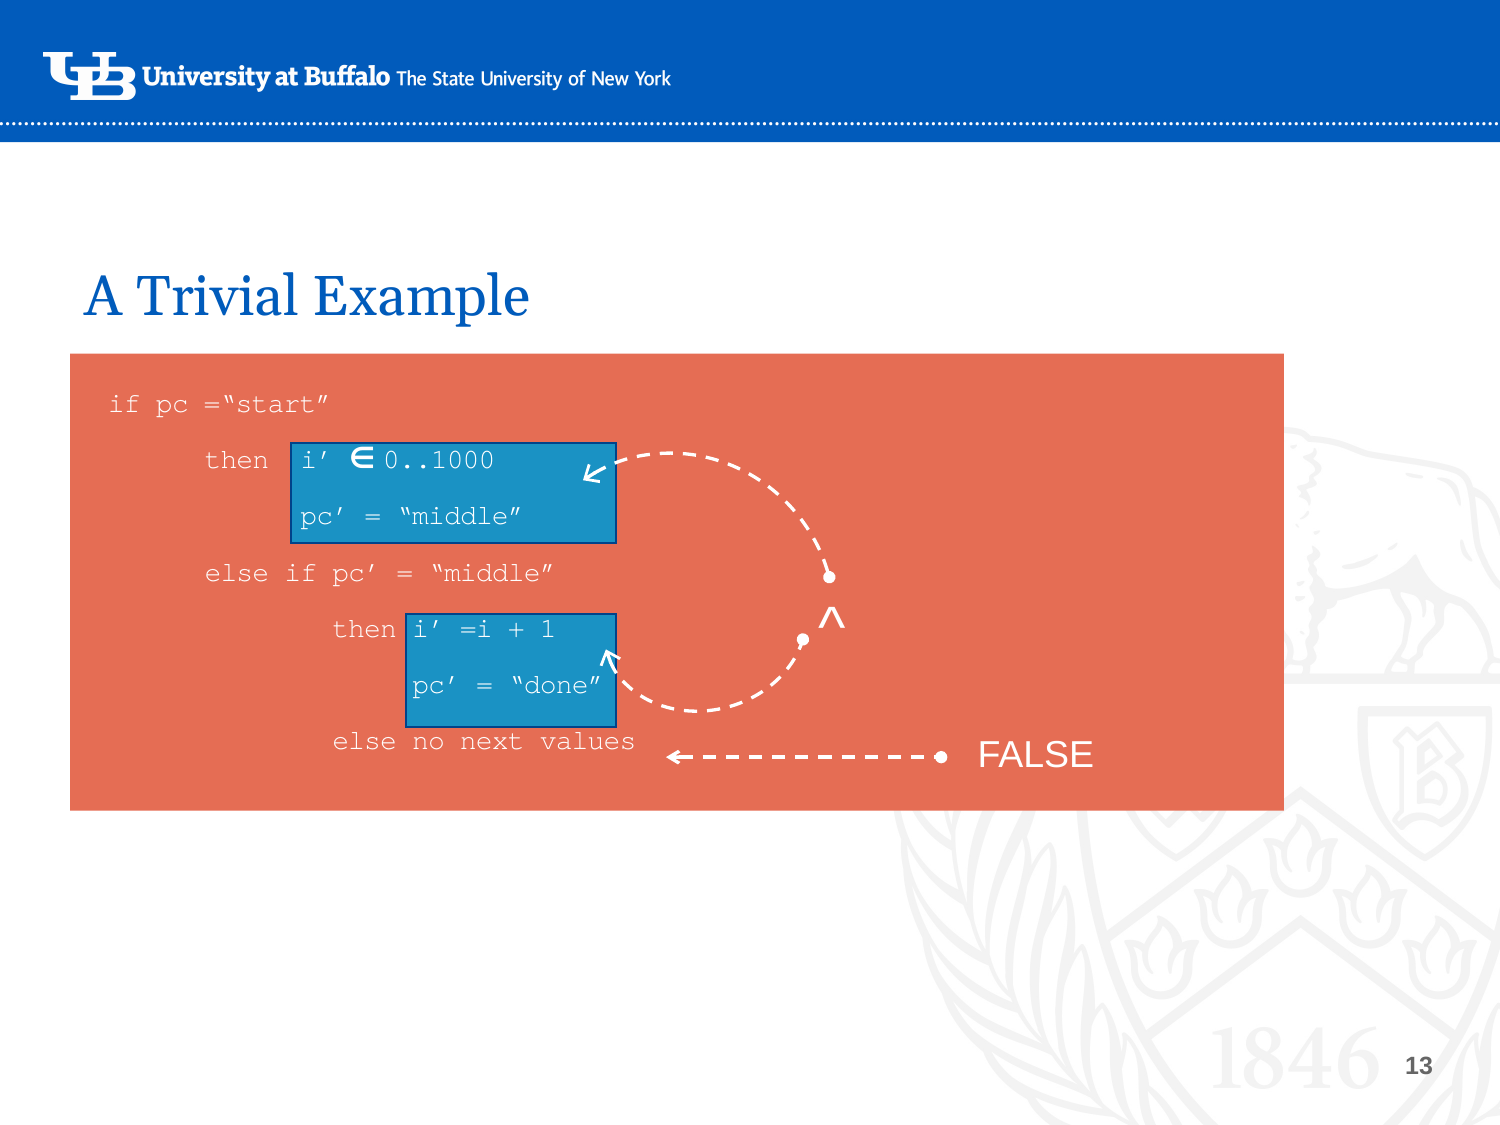

# A Trivial Example

if pc =“start”
      then  i’ ∈ 0..1000
            pc’ = “middle”
      else if pc’ = “middle”
              then i’ =i + 1
                   pc’ = “done”
              else no next values

^

FALSE